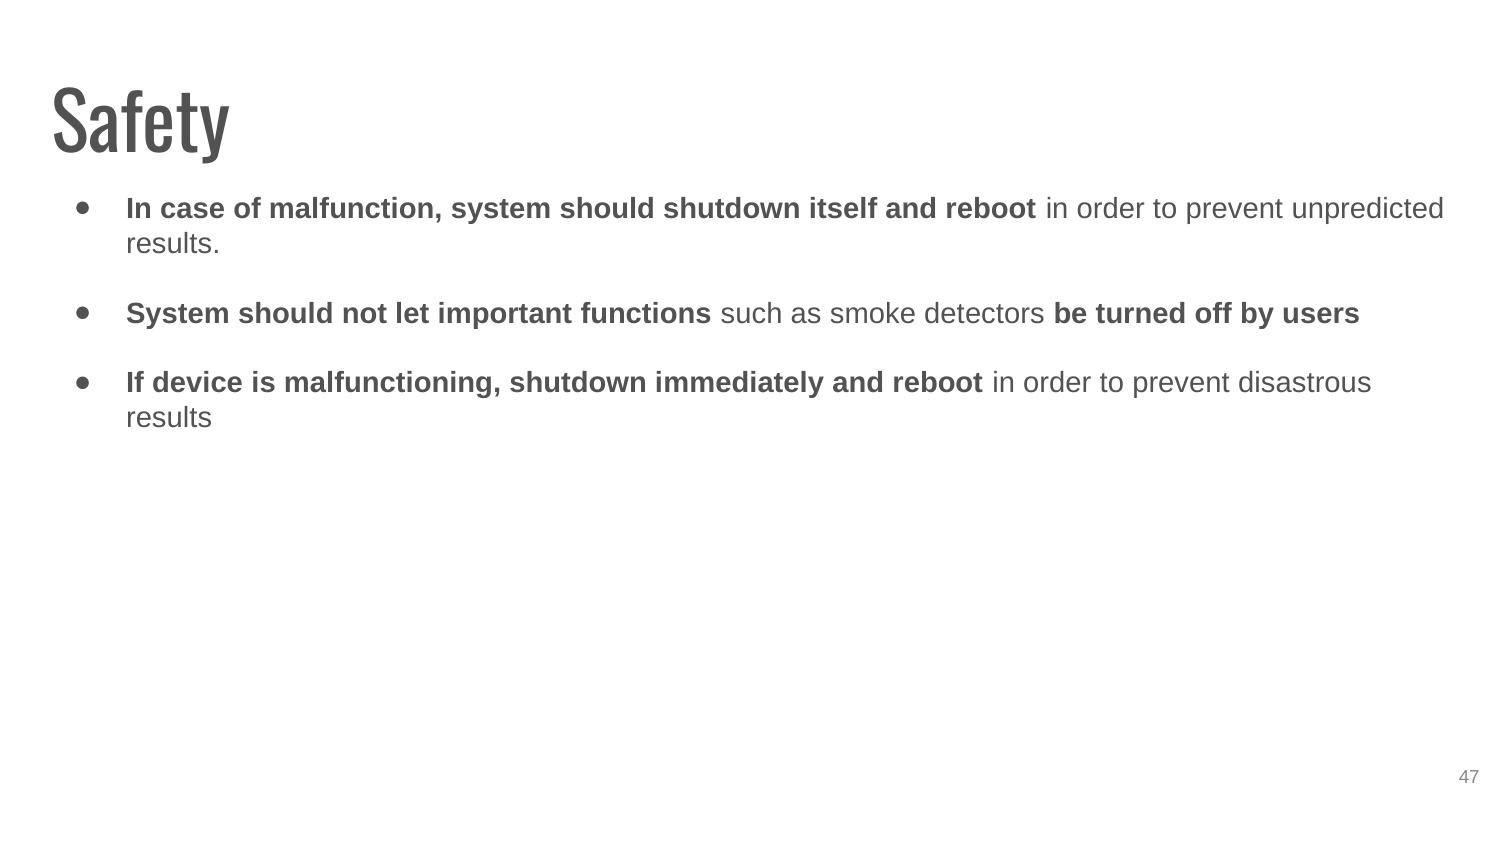

# Safety
In case of malfunction, system should shutdown itself and reboot in order to prevent unpredicted results.

System should not let important functions such as smoke detectors be turned off by users

If device is malfunctioning, shutdown immediately and reboot in order to prevent disastrous results
47